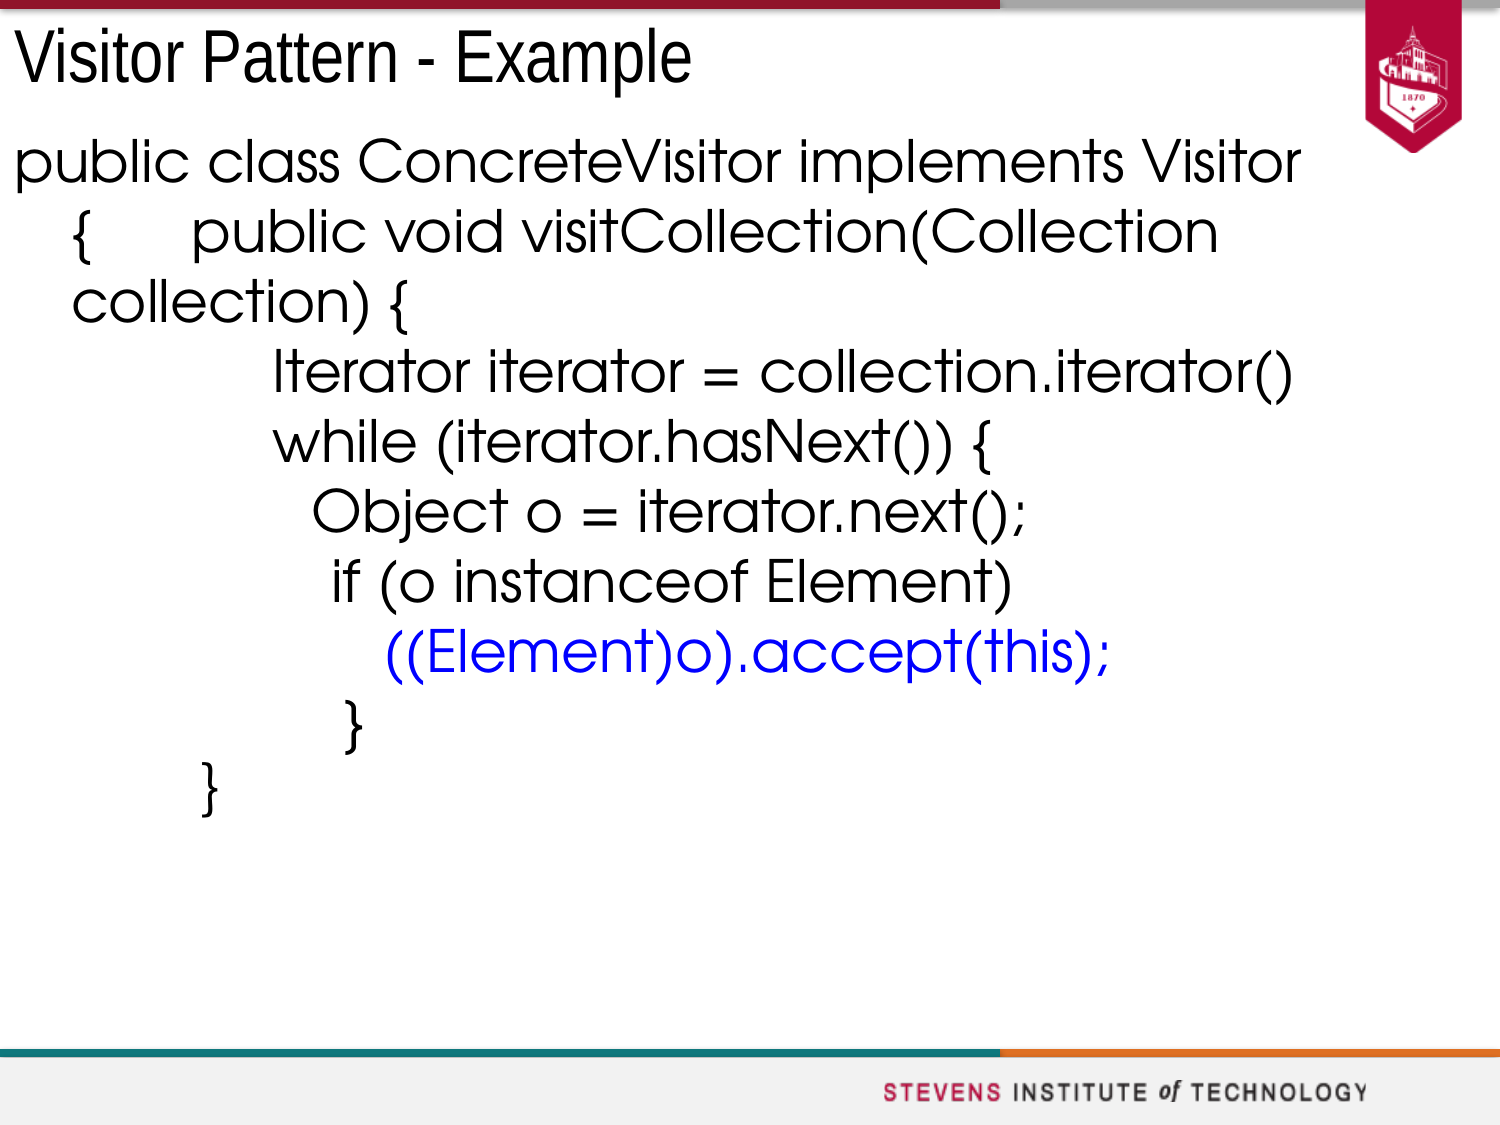

Visitor Pattern - Example
public class ConcreteVisitor implements Visitor
{　 public void visitCollection(Collection collection) {
　　 　Iterator iterator = collection.iterator()
　　 　while (iterator.hasNext()) {
　　 　   Object o = iterator.next();
　　 　　if (o instanceof Element)
　　 　　    ((Element)o).accept(this);
　　 　　 }
　　 ｝